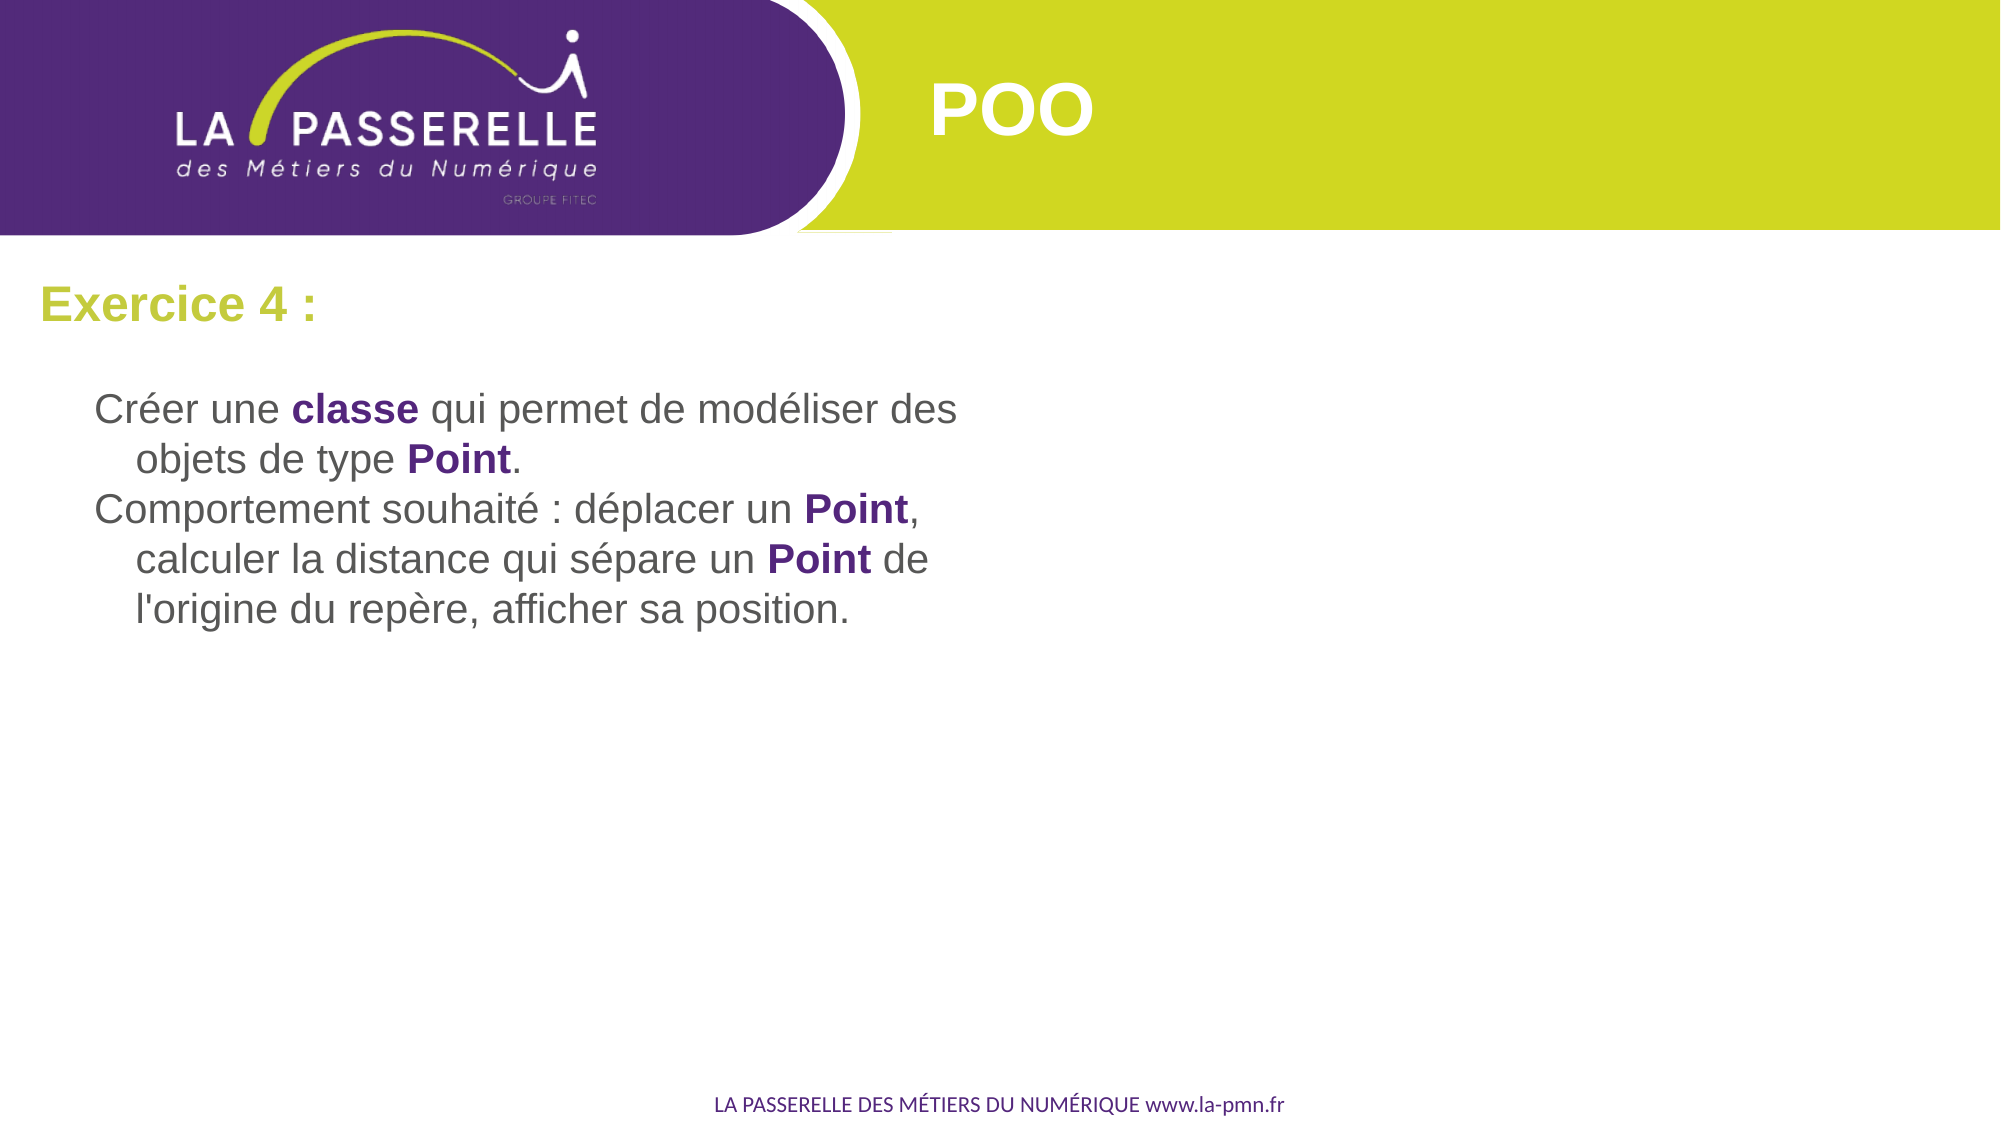

POO
Exercice 4 :
Créer une classe qui permet de modéliser des objets de type Point.
Comportement souhaité : déplacer un Point, calculer la distance qui sépare un Point de l'origine du repère, afficher sa position.

LA PASSERELLE DES MÉTIERS DU NUMÉRIQUE www.la-pmn.fr